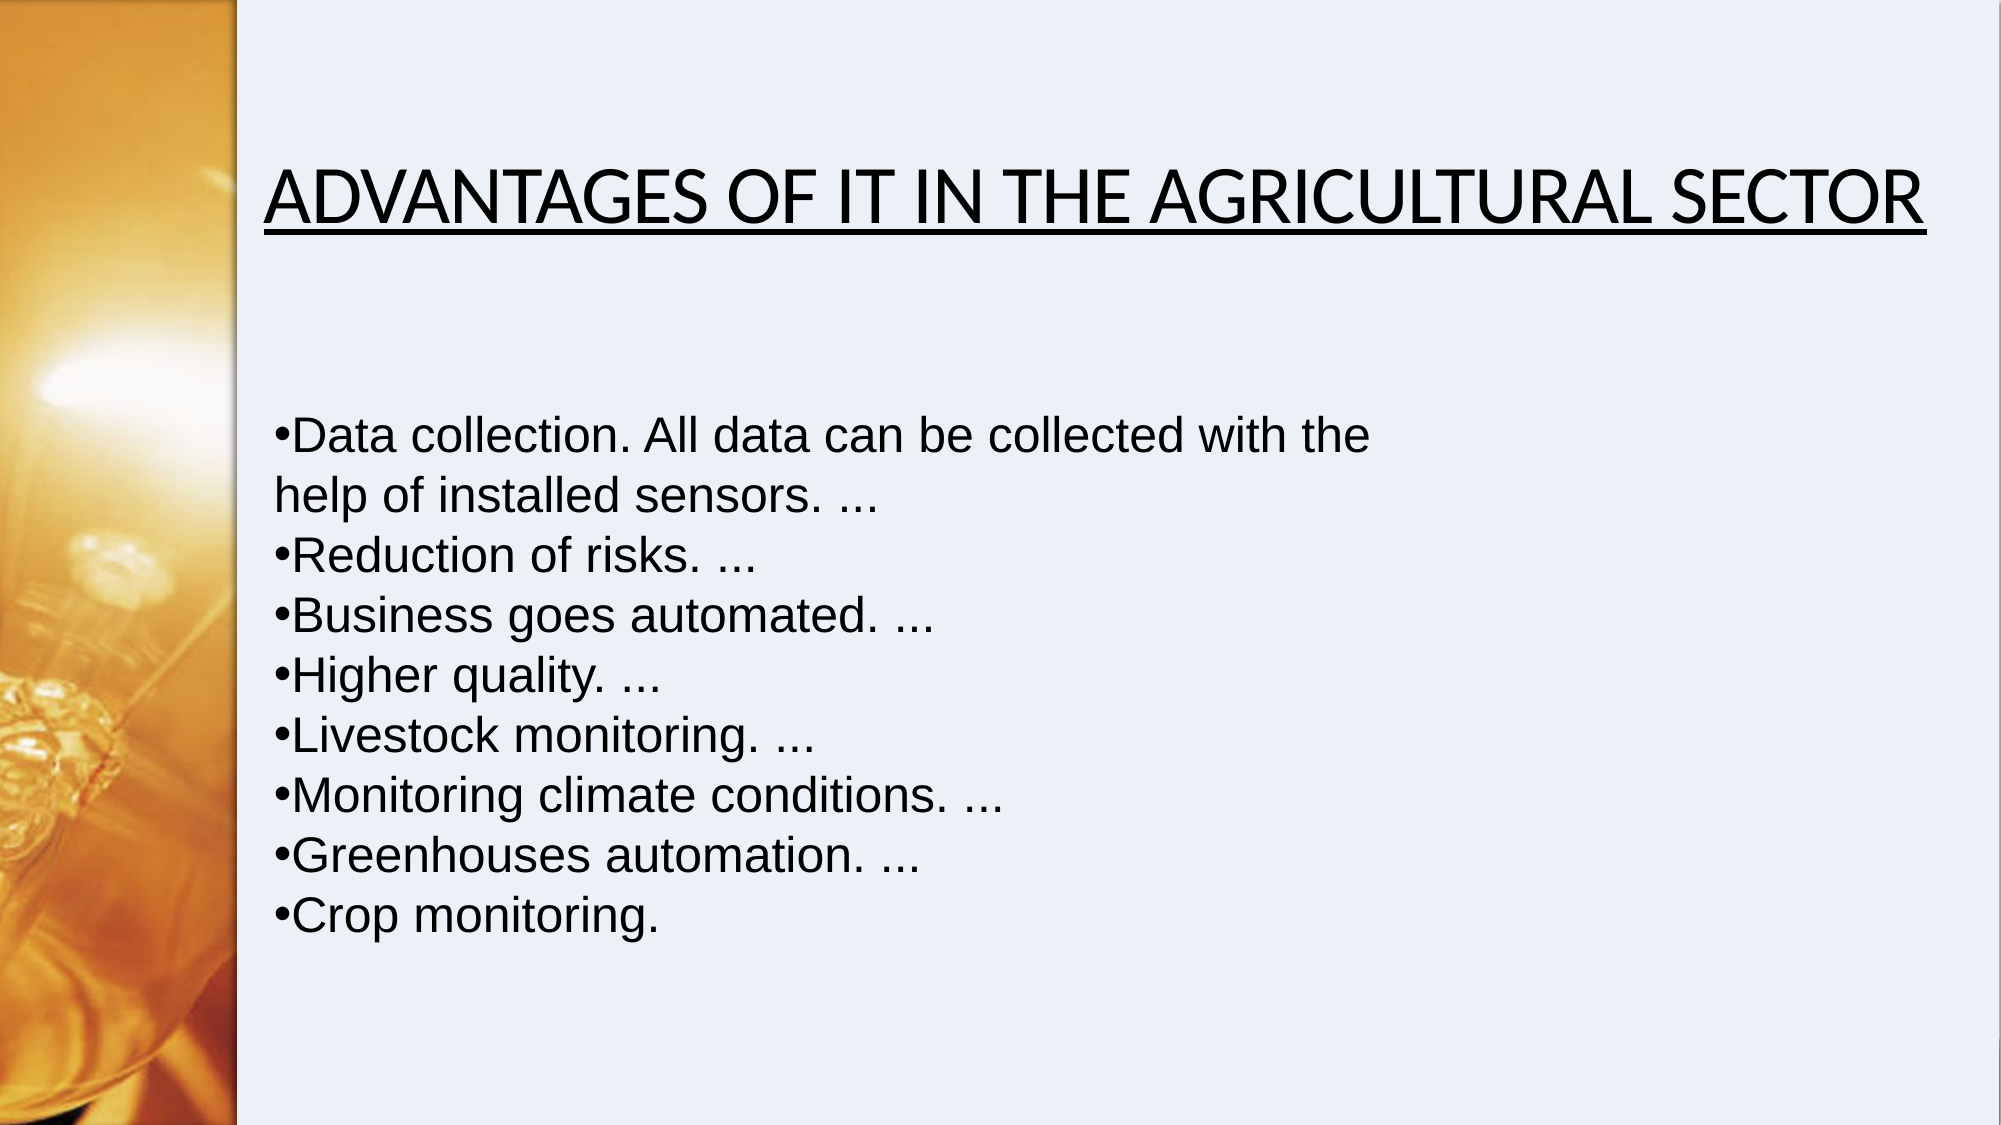

# ADVANTAGES OF IT IN THE AGRICULTURAL SECTOR
Data collection. All data can be collected with the help of installed sensors. ...
Reduction of risks. ...
Business goes automated. ...
Higher quality. ...
Livestock monitoring. ...
Monitoring climate conditions. ...
Greenhouses automation. ...
Crop monitoring.